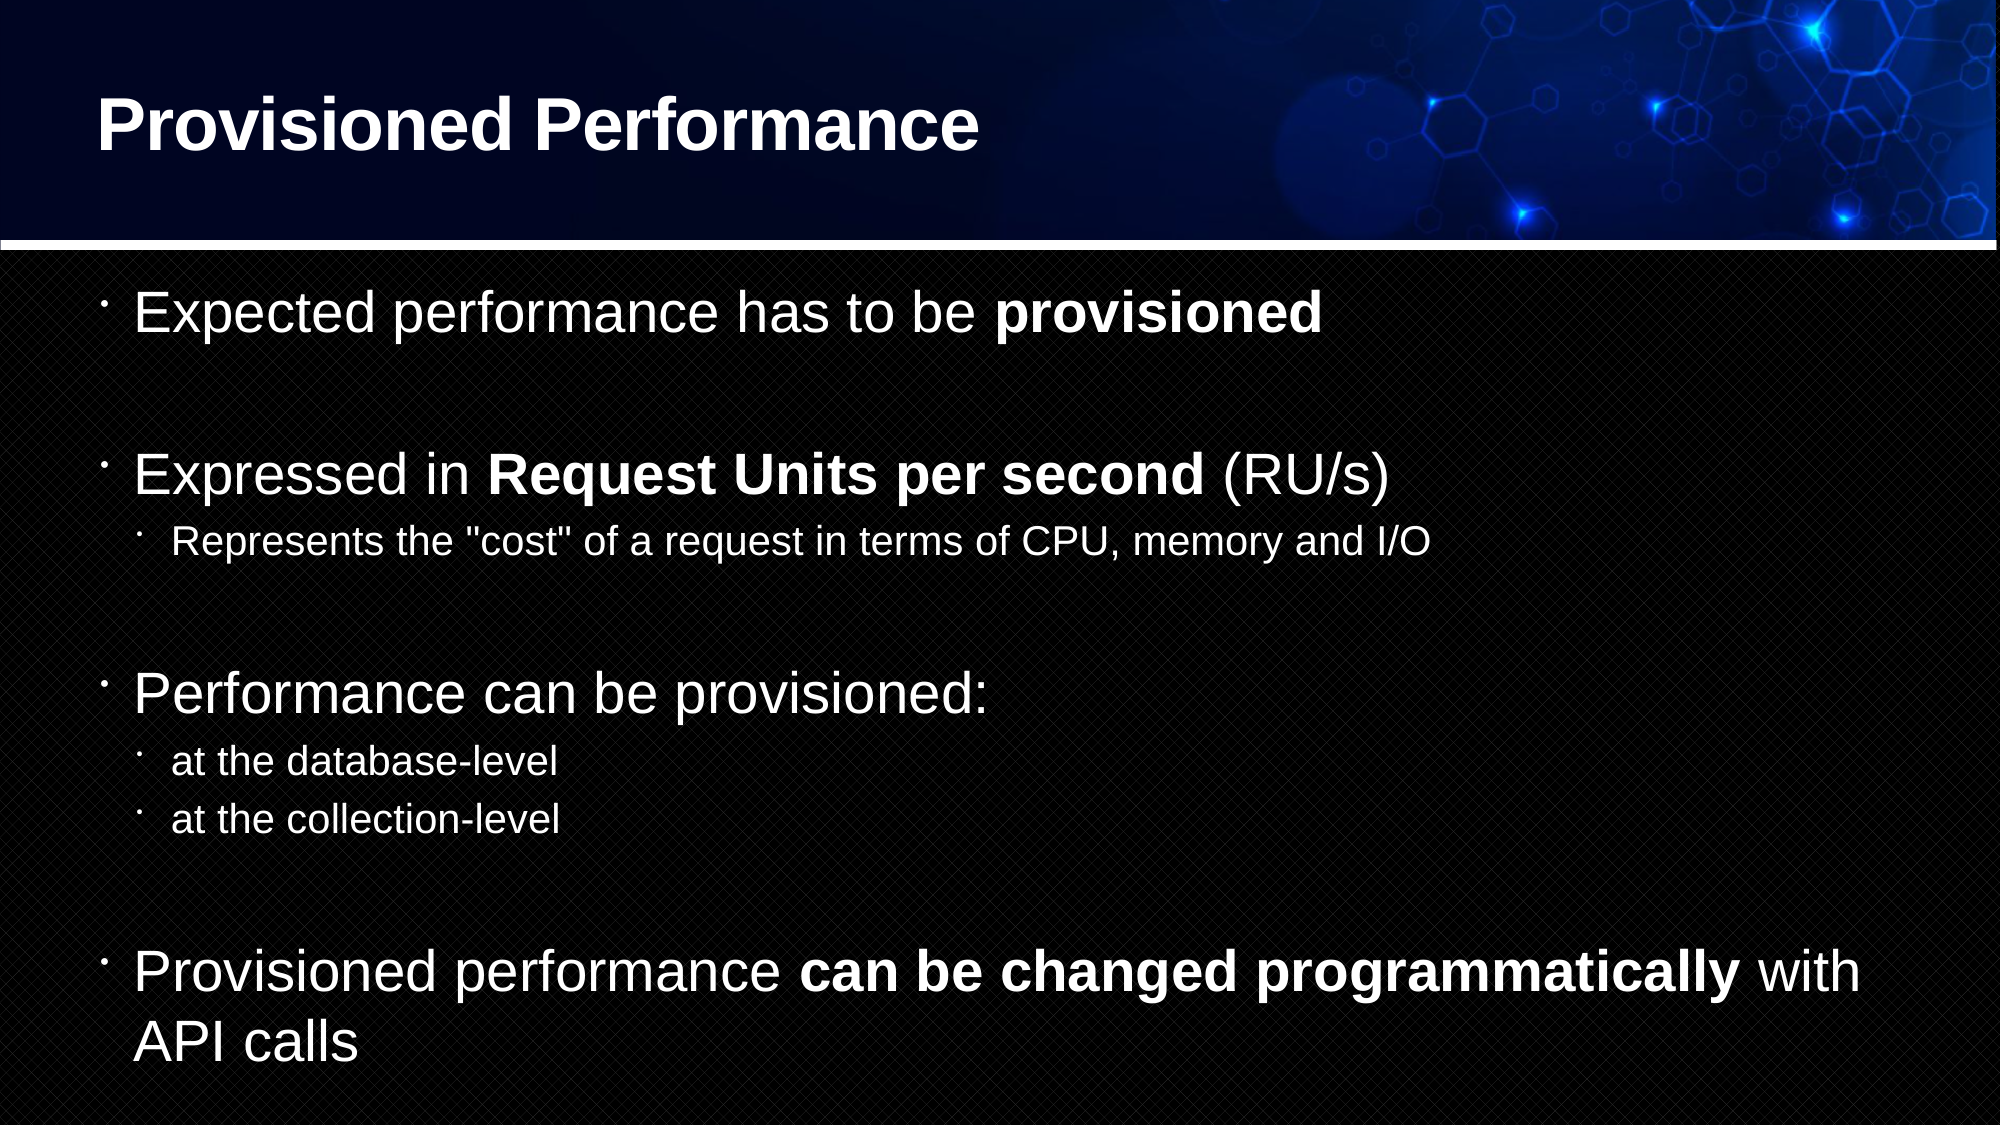

# Provisioned Performance
Expected performance has to be provisioned

Expressed in Request Units per second (RU/s)
Represents the "cost" of a request in terms of CPU, memory and I/O

Performance can be provisioned:
at the database-level
at the collection-level

Provisioned performance can be changed programmatically with API calls